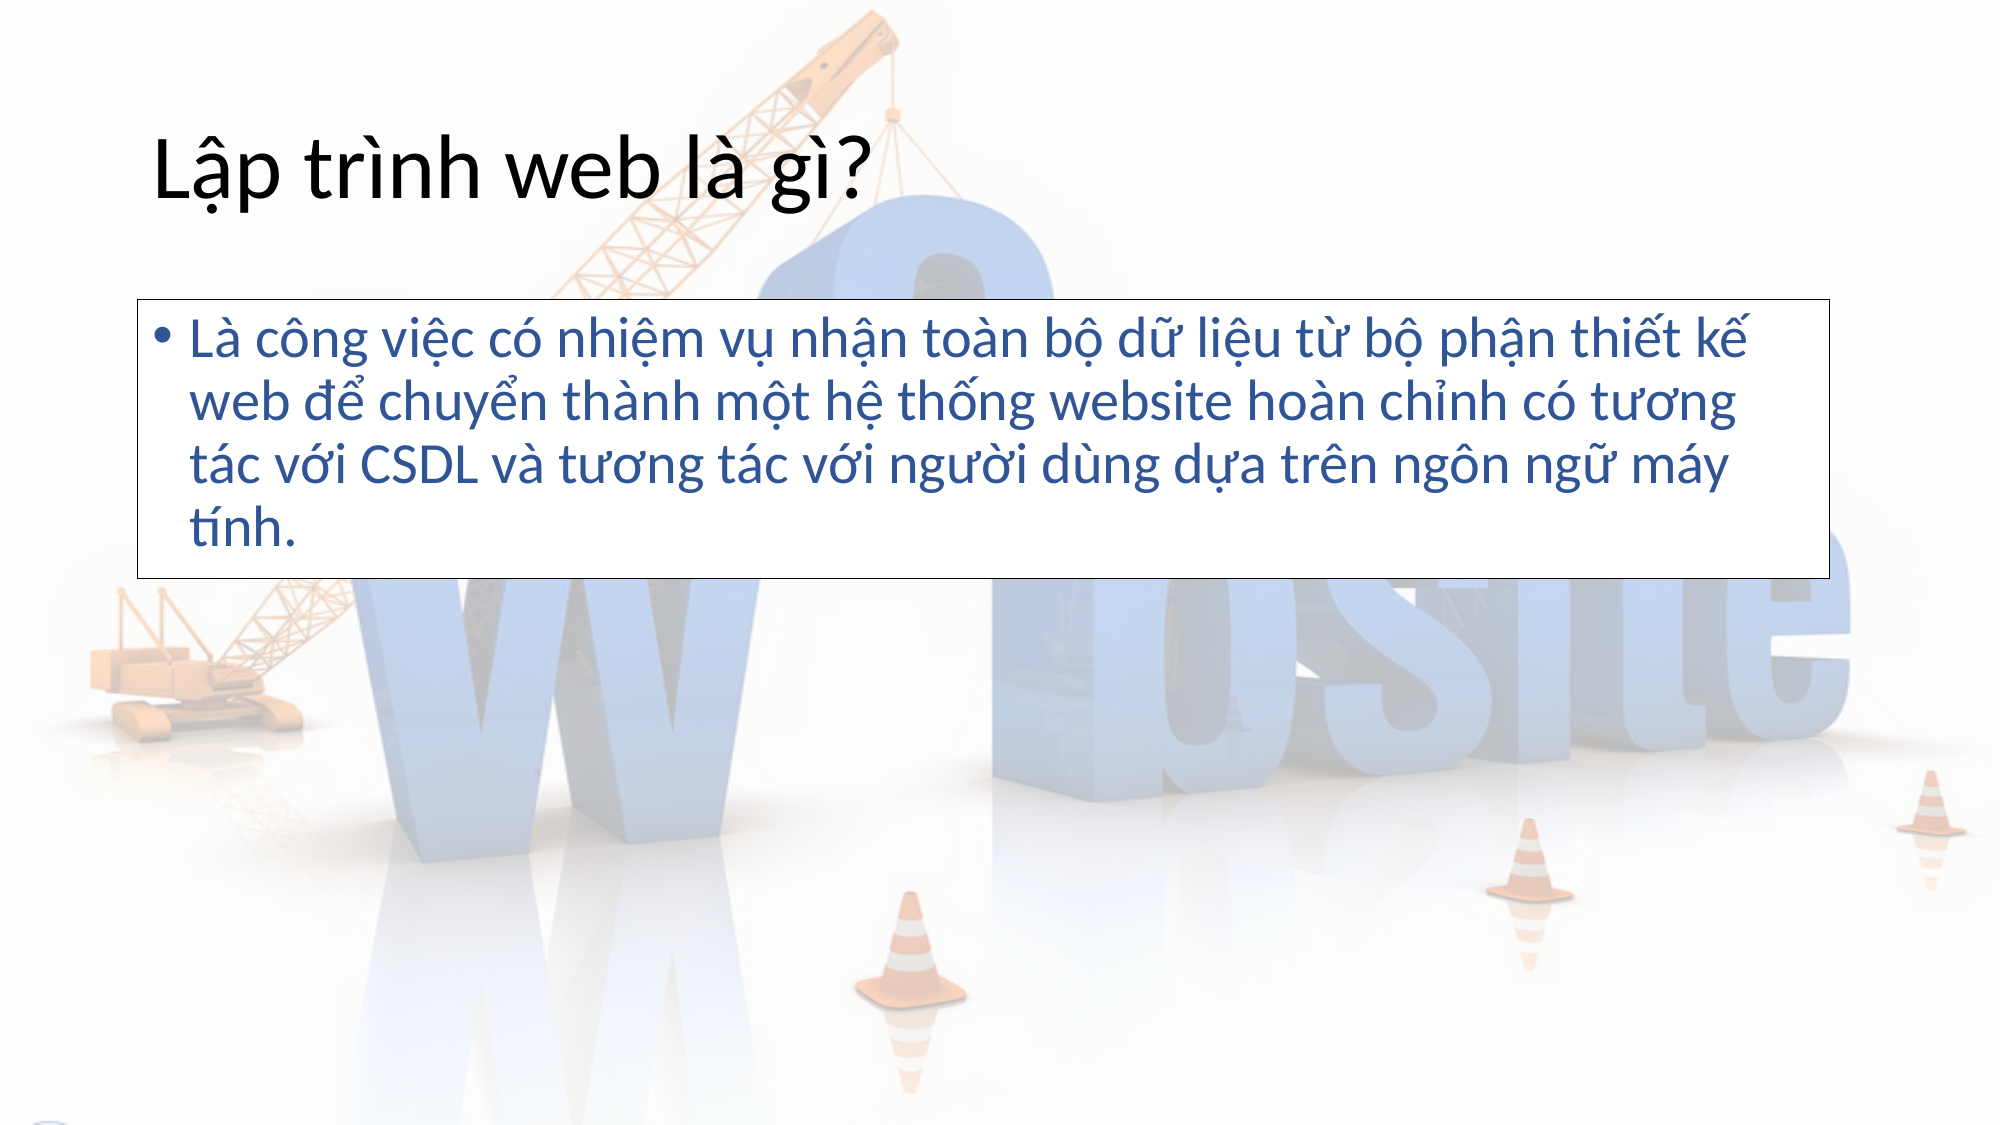

# Lập trình web là gì?
Là công việc có nhiệm vụ nhận toàn bộ dữ liệu từ bộ phận thiết kế web để chuyển thành một hệ thống website hoàn chỉnh có tương tác với CSDL và tương tác với người dùng dựa trên ngôn ngữ máy tính.